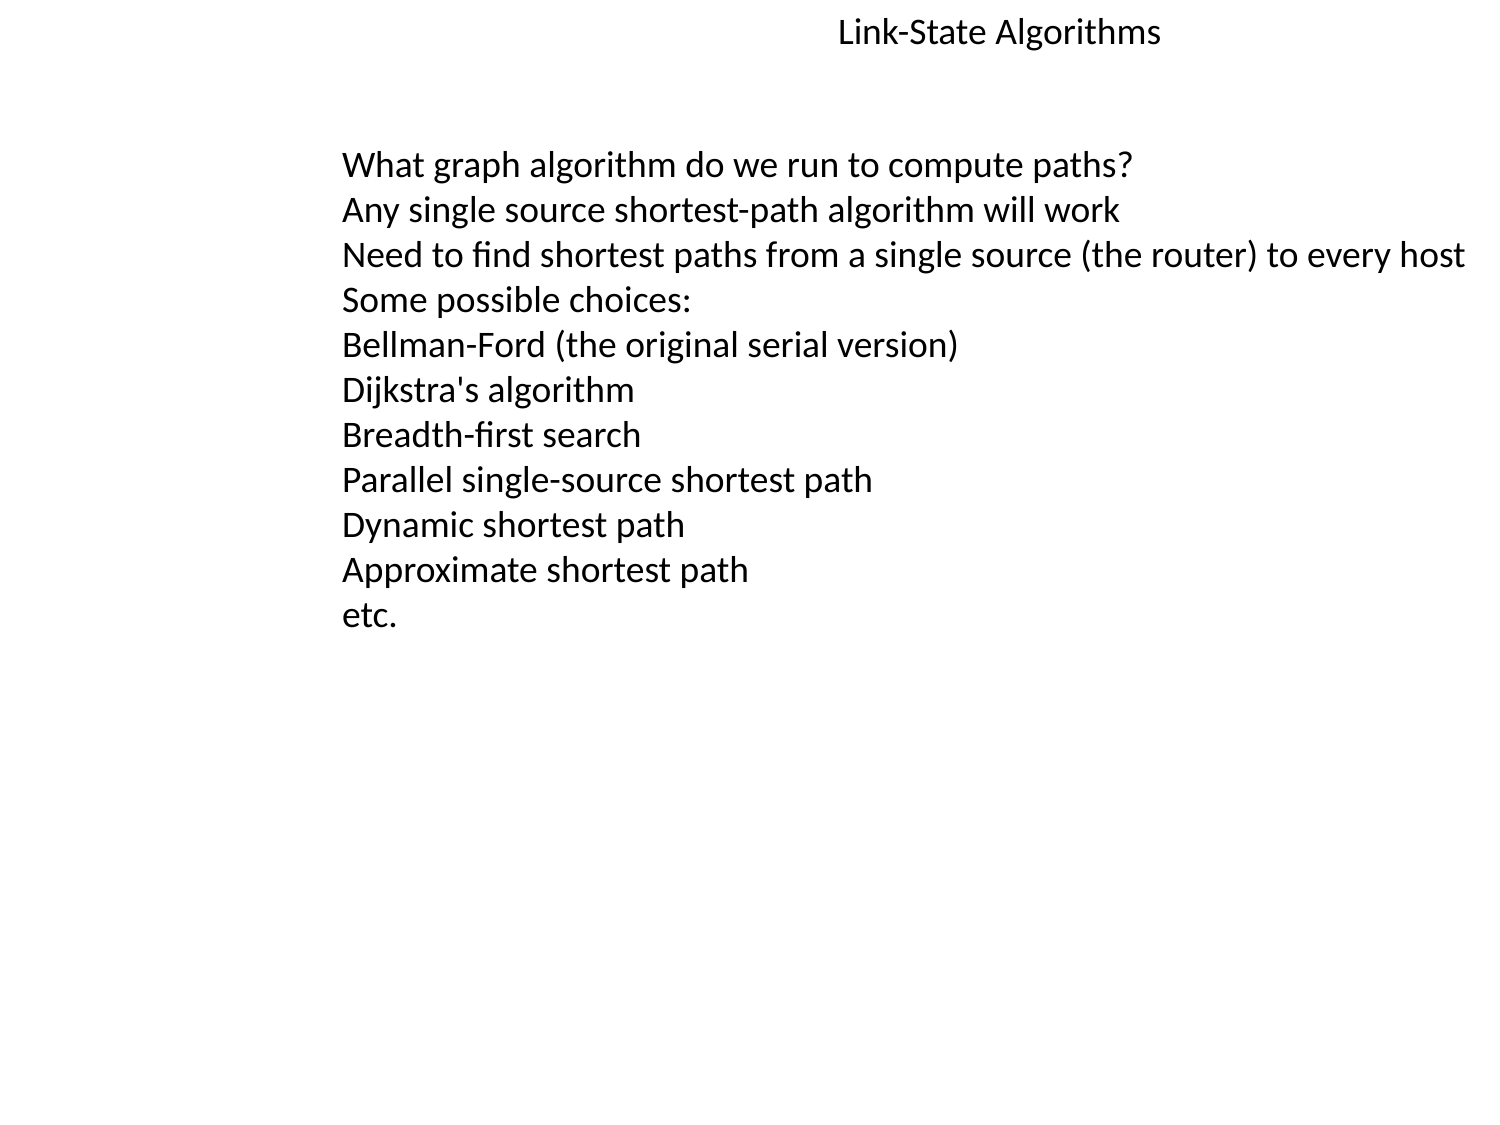

Link-State Algorithms
What graph algorithm do we run to compute paths?
Any single source shortest-path algorithm will work
Need to find shortest paths from a single source (the router) to every host
Some possible choices:
Bellman-Ford (the original serial version)
Dijkstra's algorithm
Breadth-first search
Parallel single-source shortest path
Dynamic shortest path
Approximate shortest path
etc.